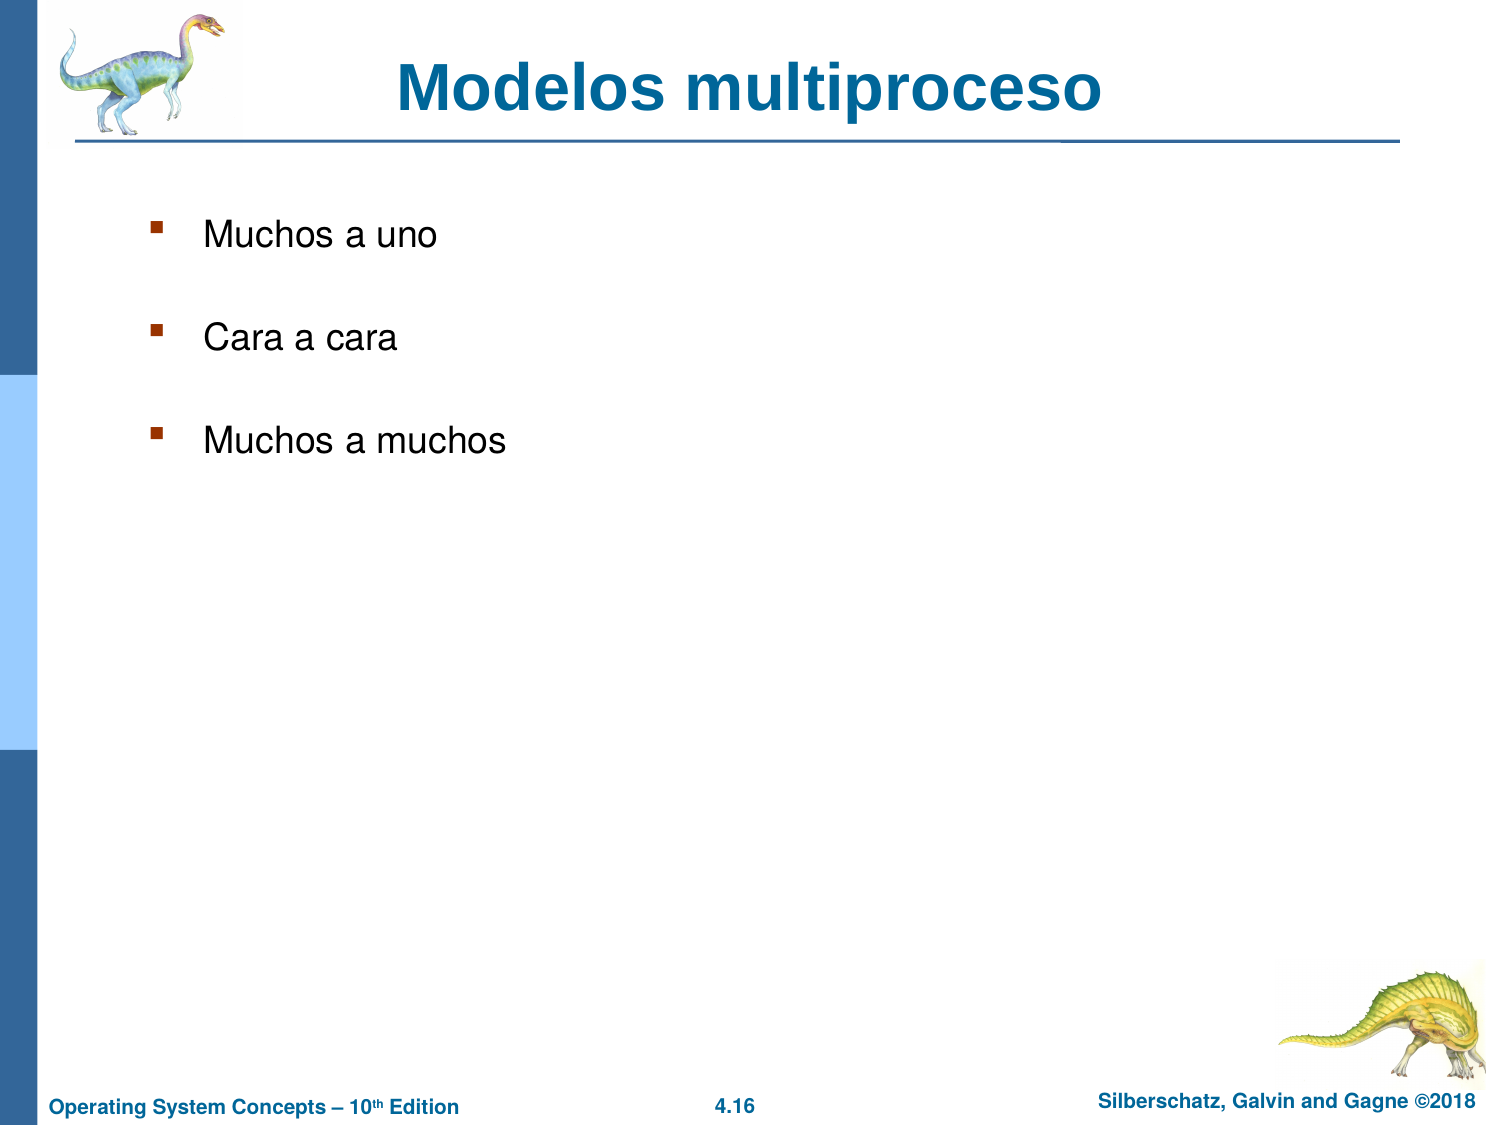

# Modelos multiproceso
Muchos a uno
Cara a cara
Muchos a muchos